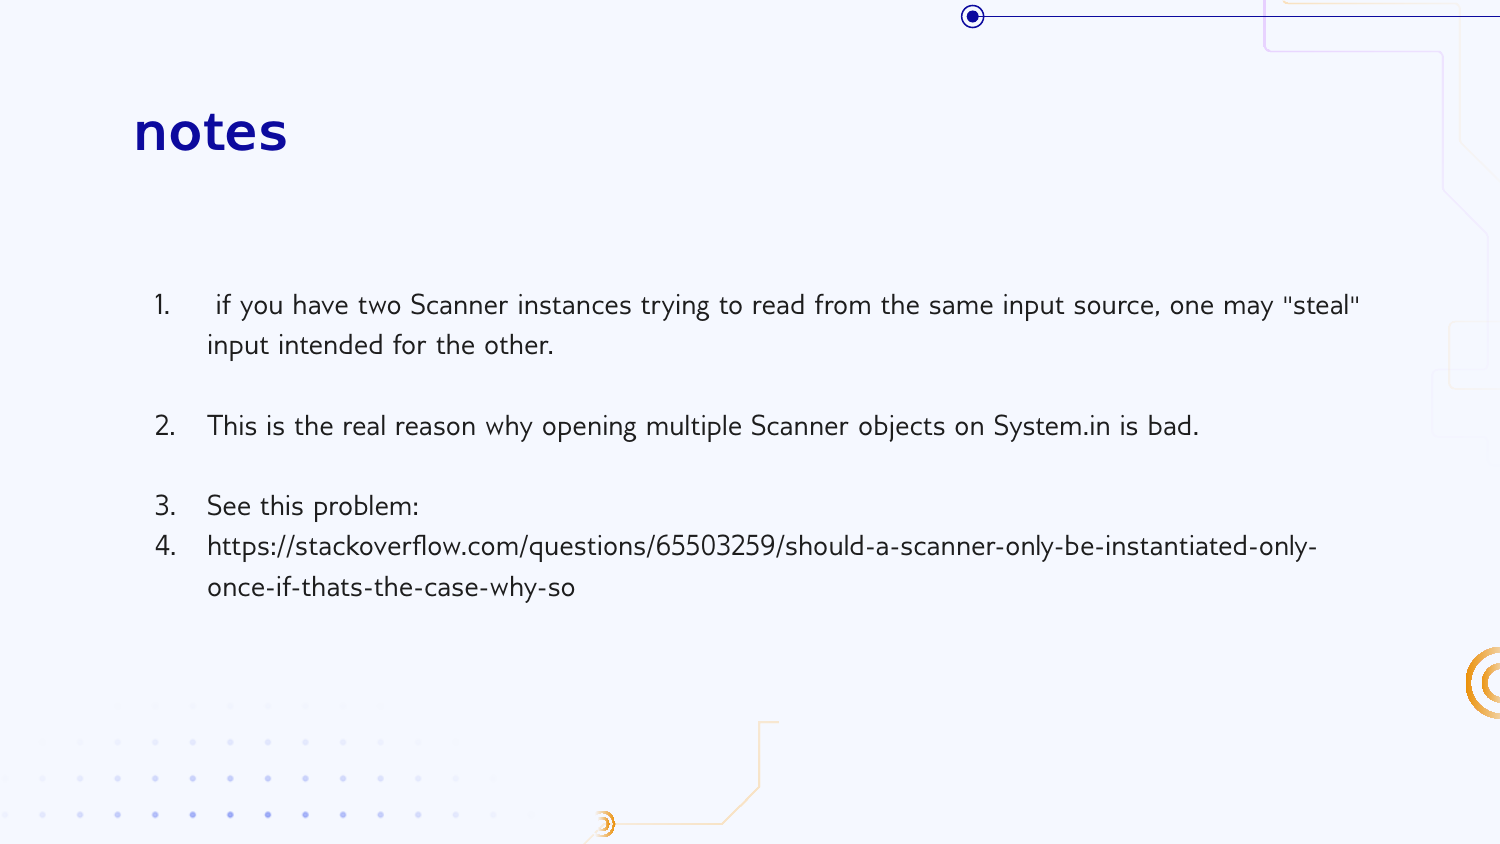

# notes

 if you have two Scanner instances trying to read from the same input source, one may "steal" input intended for the other.

This is the real reason why opening multiple Scanner objects on System.in is bad.

See this problem:
https://stackoverflow.com/questions/65503259/should-a-scanner-only-be-instantiated-only-once-if-thats-the-case-why-so